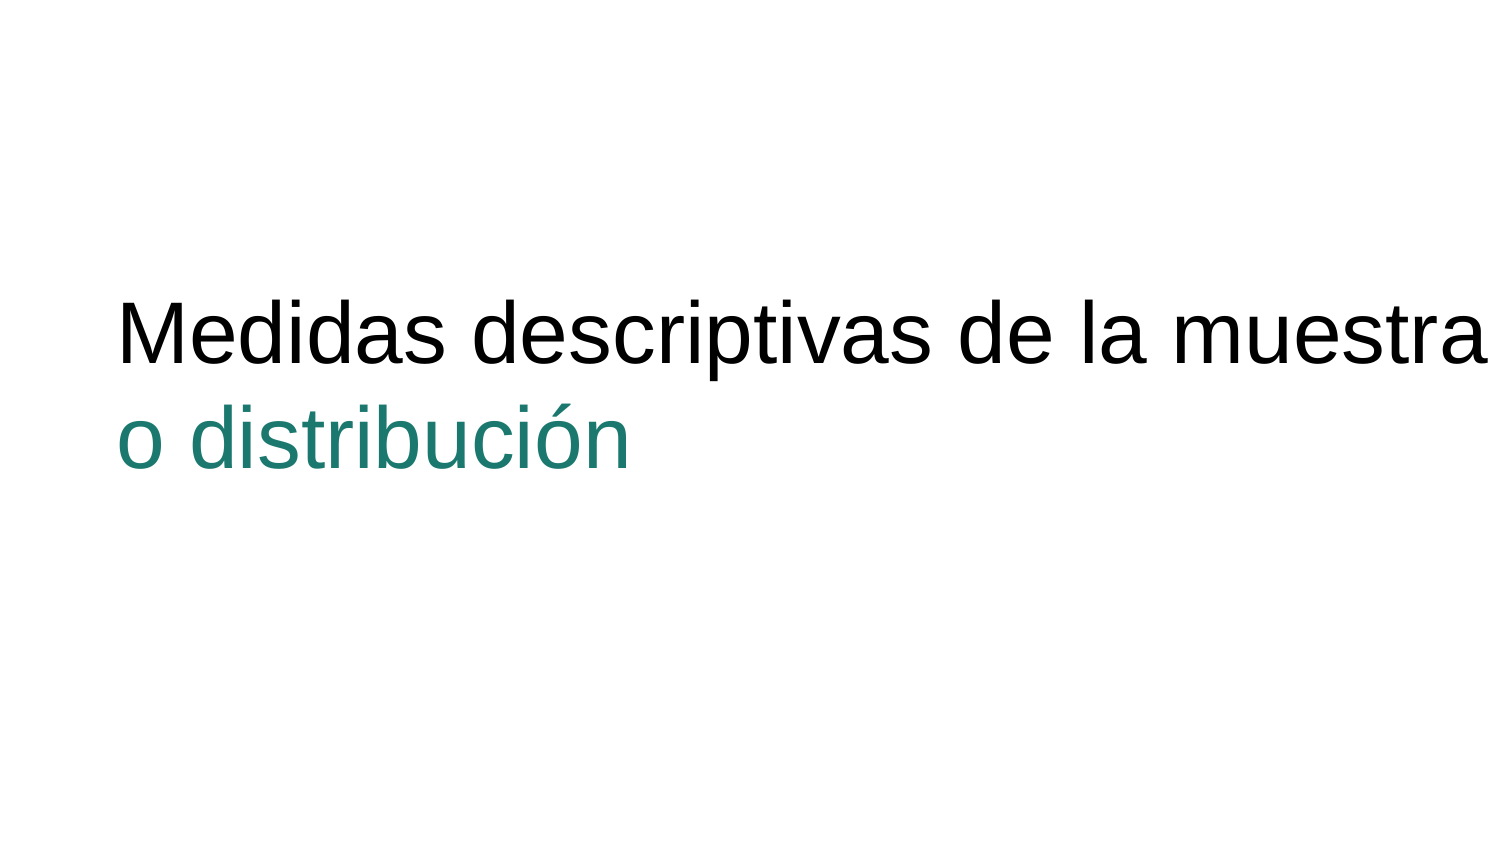

# Medidas descriptivas de la muestra o distribución